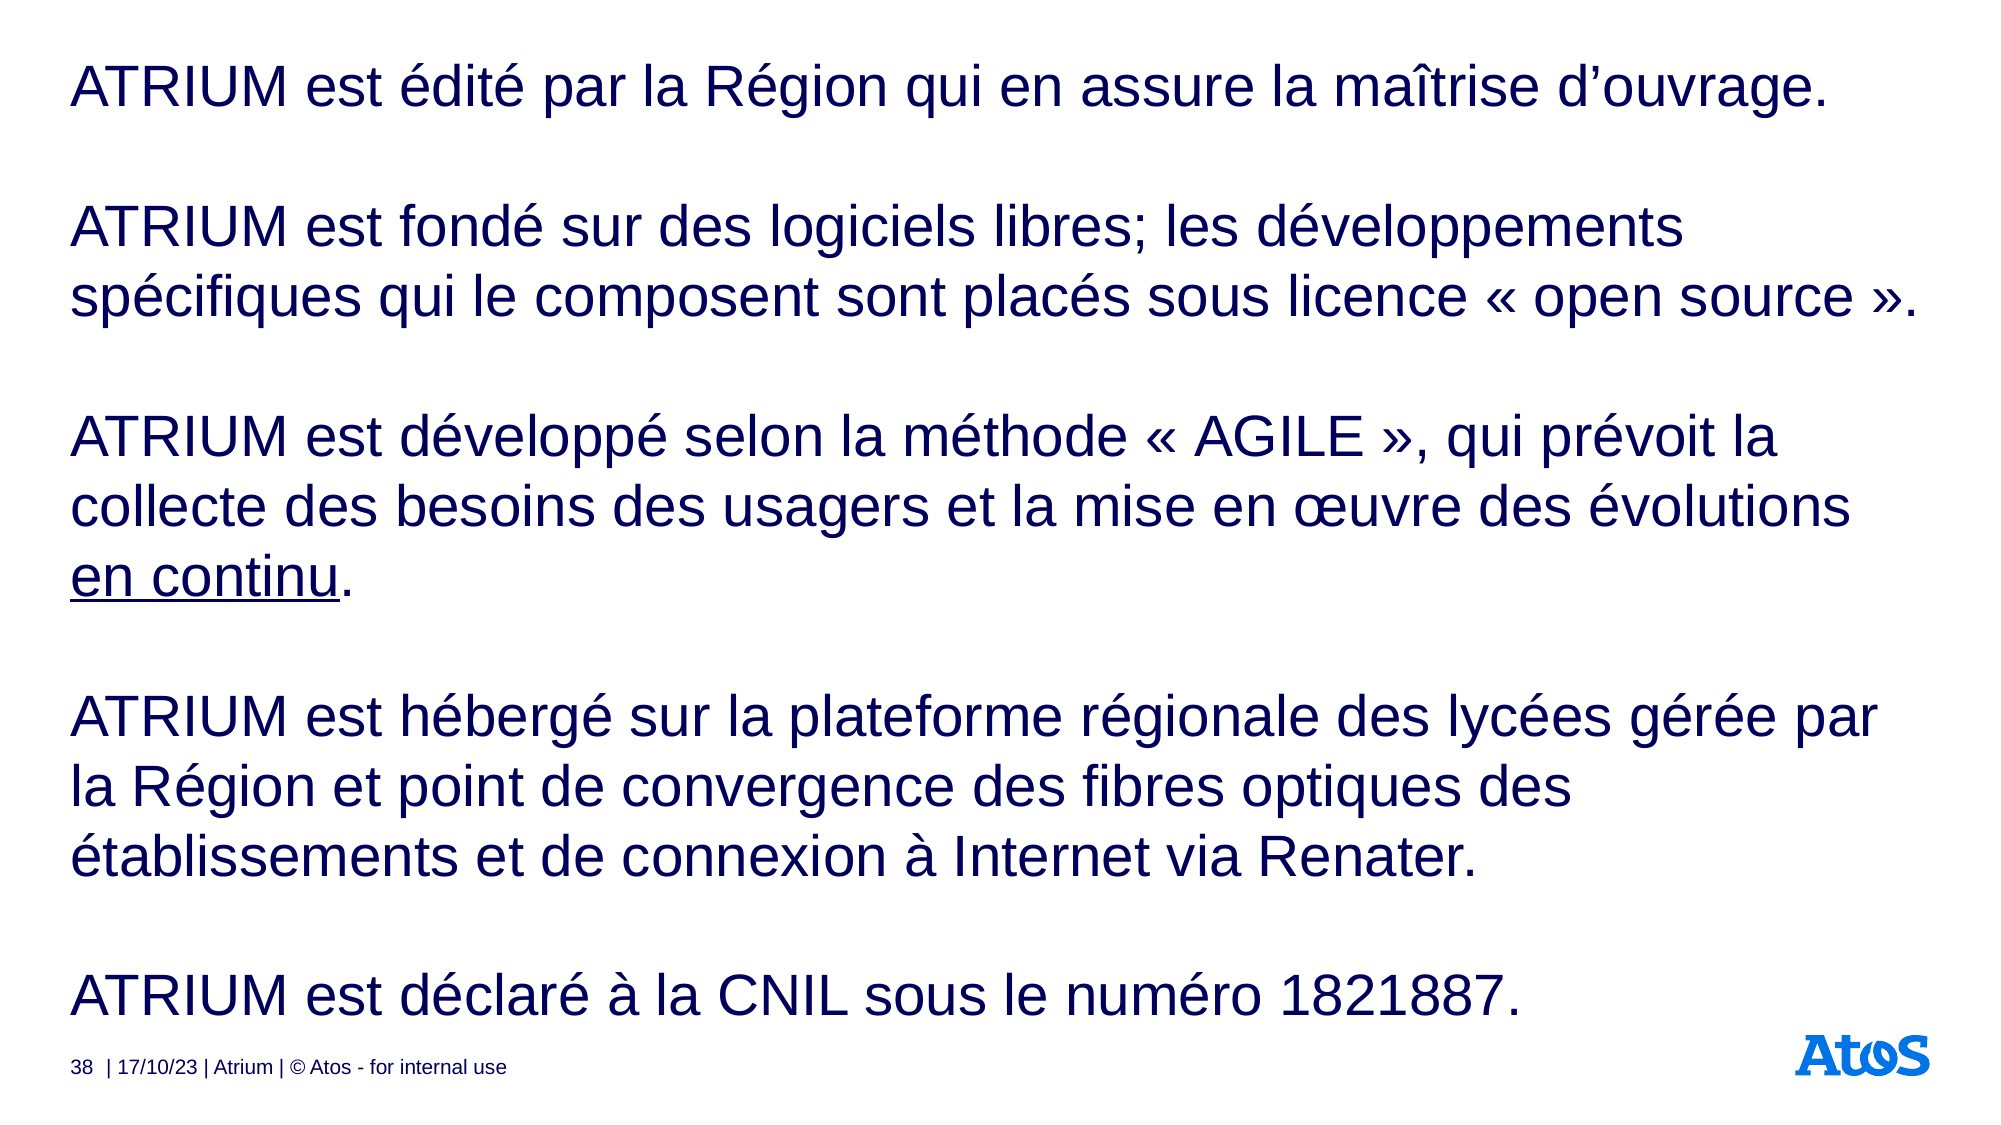

# ATRIUM est édité par la Région qui en assure la maîtrise d’ouvrage. ATRIUM est fondé sur des logiciels libres; les développements spécifiques qui le composent sont placés sous licence « open source ». ATRIUM est développé selon la méthode « AGILE », qui prévoit la collecte des besoins des usagers et la mise en œuvre des évolutions en continu. ATRIUM est hébergé sur la plateforme régionale des lycées gérée par la Région et point de convergence des fibres optiques des établissements et de connexion à Internet via Renater. ATRIUM est déclaré à la CNIL sous le numéro 1821887.
38